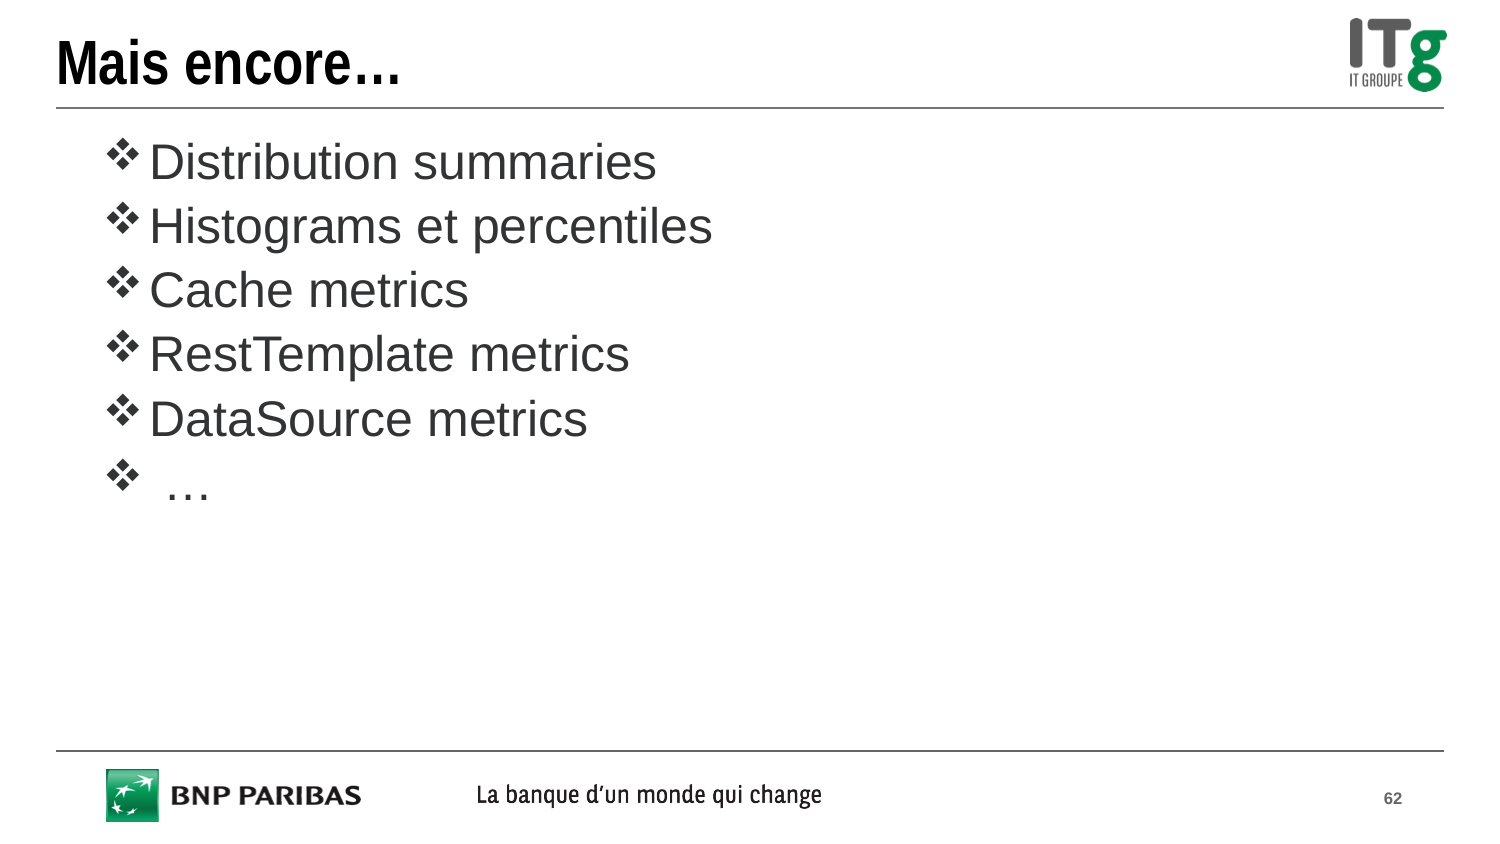

# Mais encore…
Distribution summaries
Histograms et percentiles
Cache metrics
RestTemplate metrics
DataSource metrics
 …

62